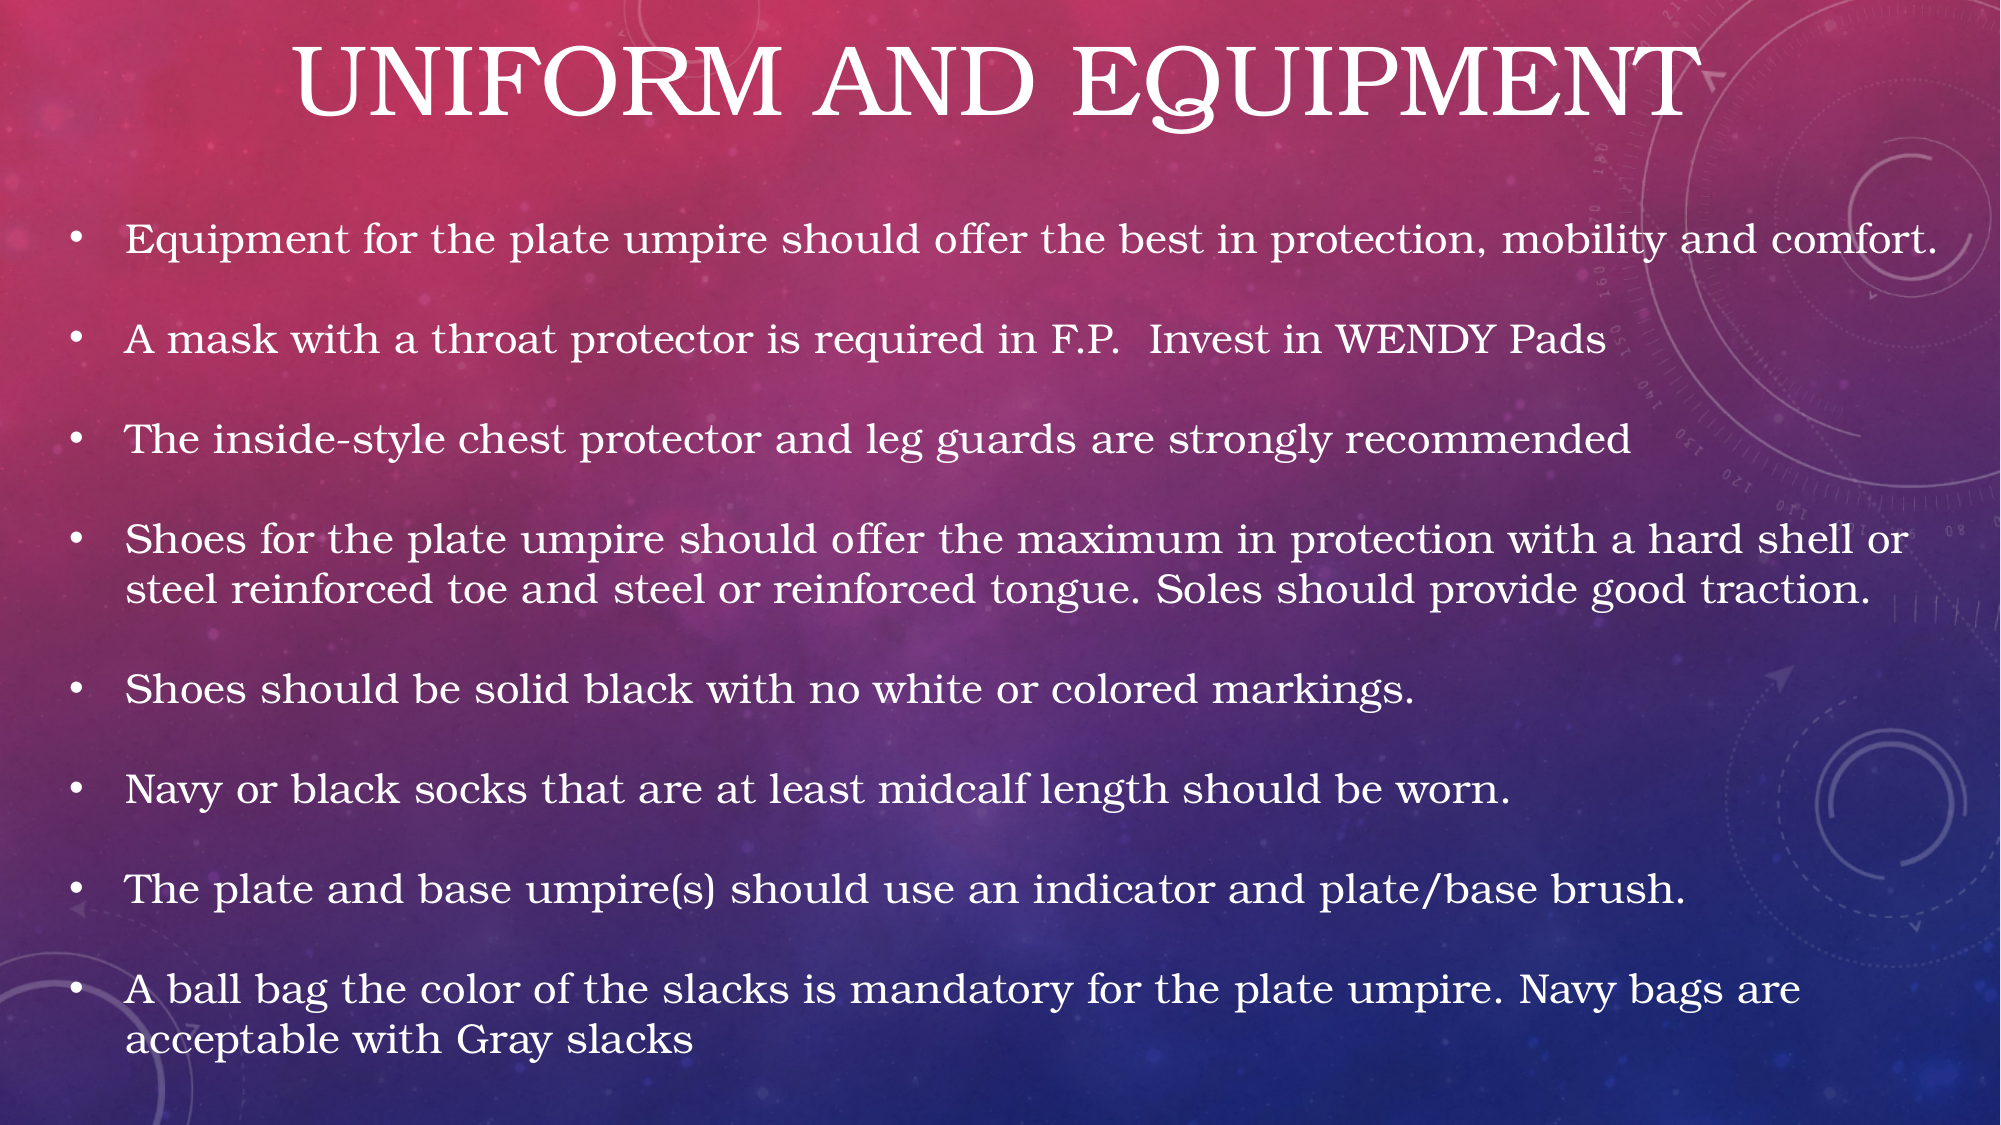

# Uniform and Equipment
Equipment for the plate umpire should offer the best in protection, mobility and comfort.

A mask with a throat protector is required in F.P.  Invest in WENDY Pads

The inside-style chest protector and leg guards are strongly recommended

Shoes for the plate umpire should offer the maximum in protection with a hard shell or steel reinforced toe and steel or reinforced tongue. Soles should provide good traction.

Shoes should be solid black with no white or colored markings.

Navy or black socks that are at least midcalf length should be worn.

The plate and base umpire(s) should use an indicator and plate/base brush.

A ball bag the color of the slacks is mandatory for the plate umpire. Navy bags are acceptable with Gray slacks